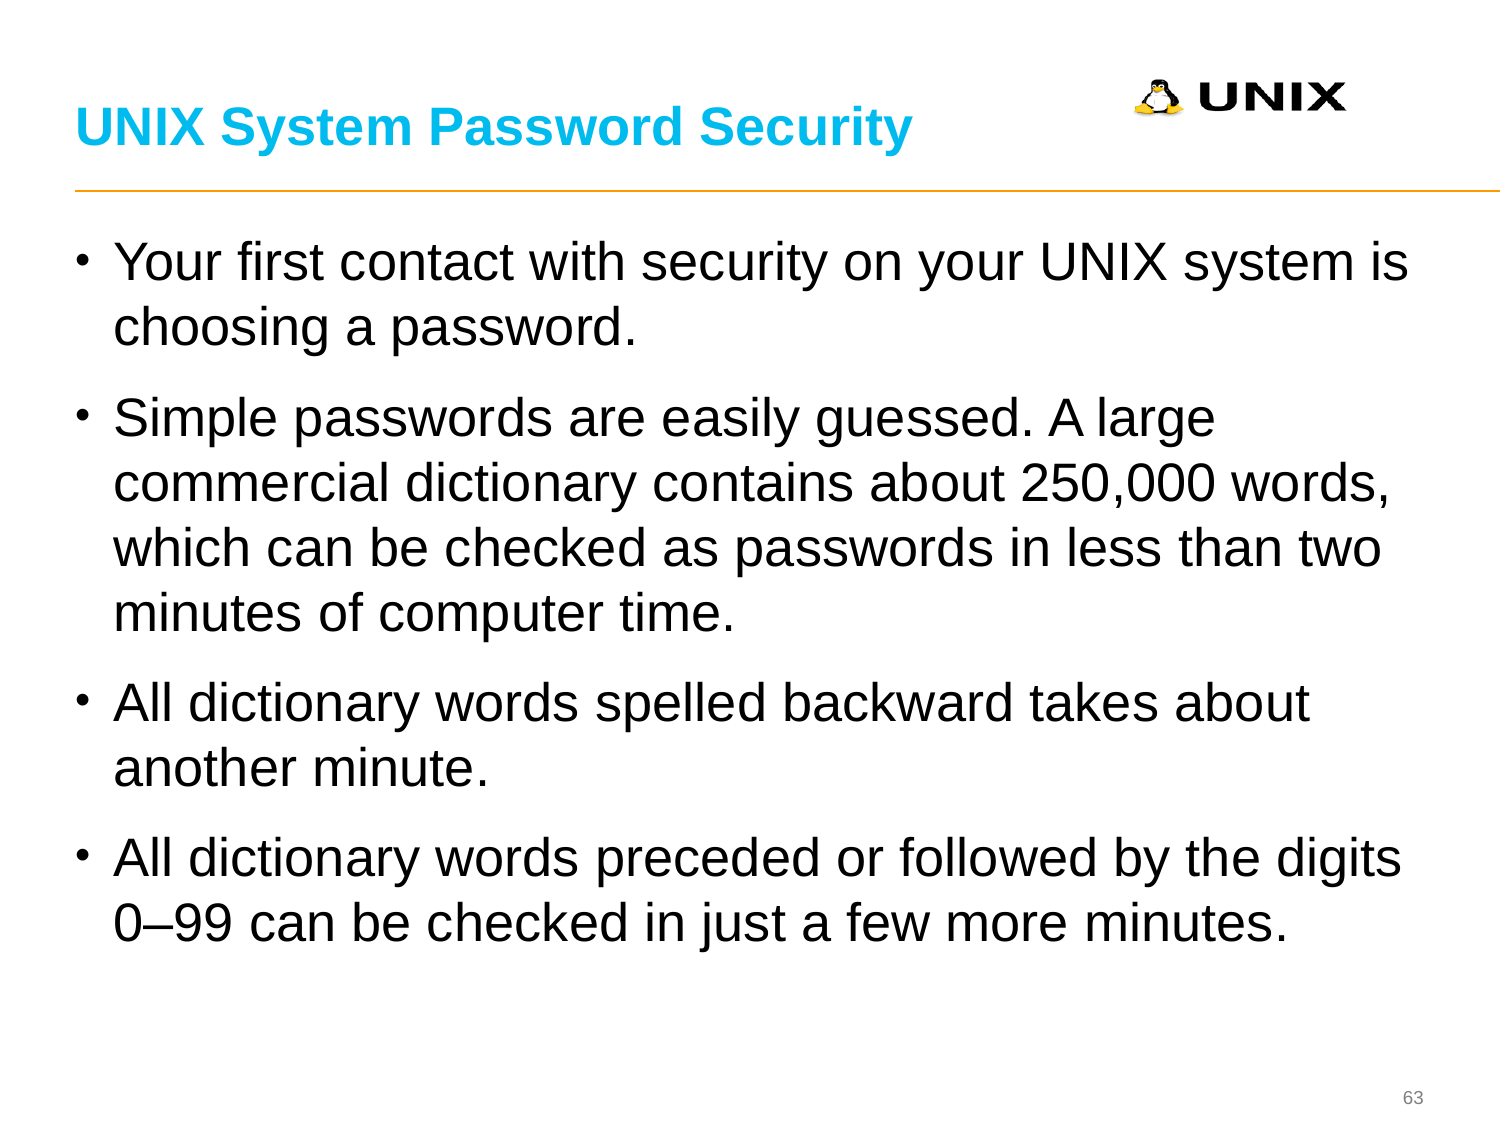

# UNIX System Password Security
Your first contact with security on your UNIX system is choosing a password.
Simple passwords are easily guessed. A large commercial dictionary contains about 250,000 words, which can be checked as passwords in less than two minutes of computer time.
All dictionary words spelled backward takes about another minute.
All dictionary words preceded or followed by the digits 0–99 can be checked in just a few more minutes.